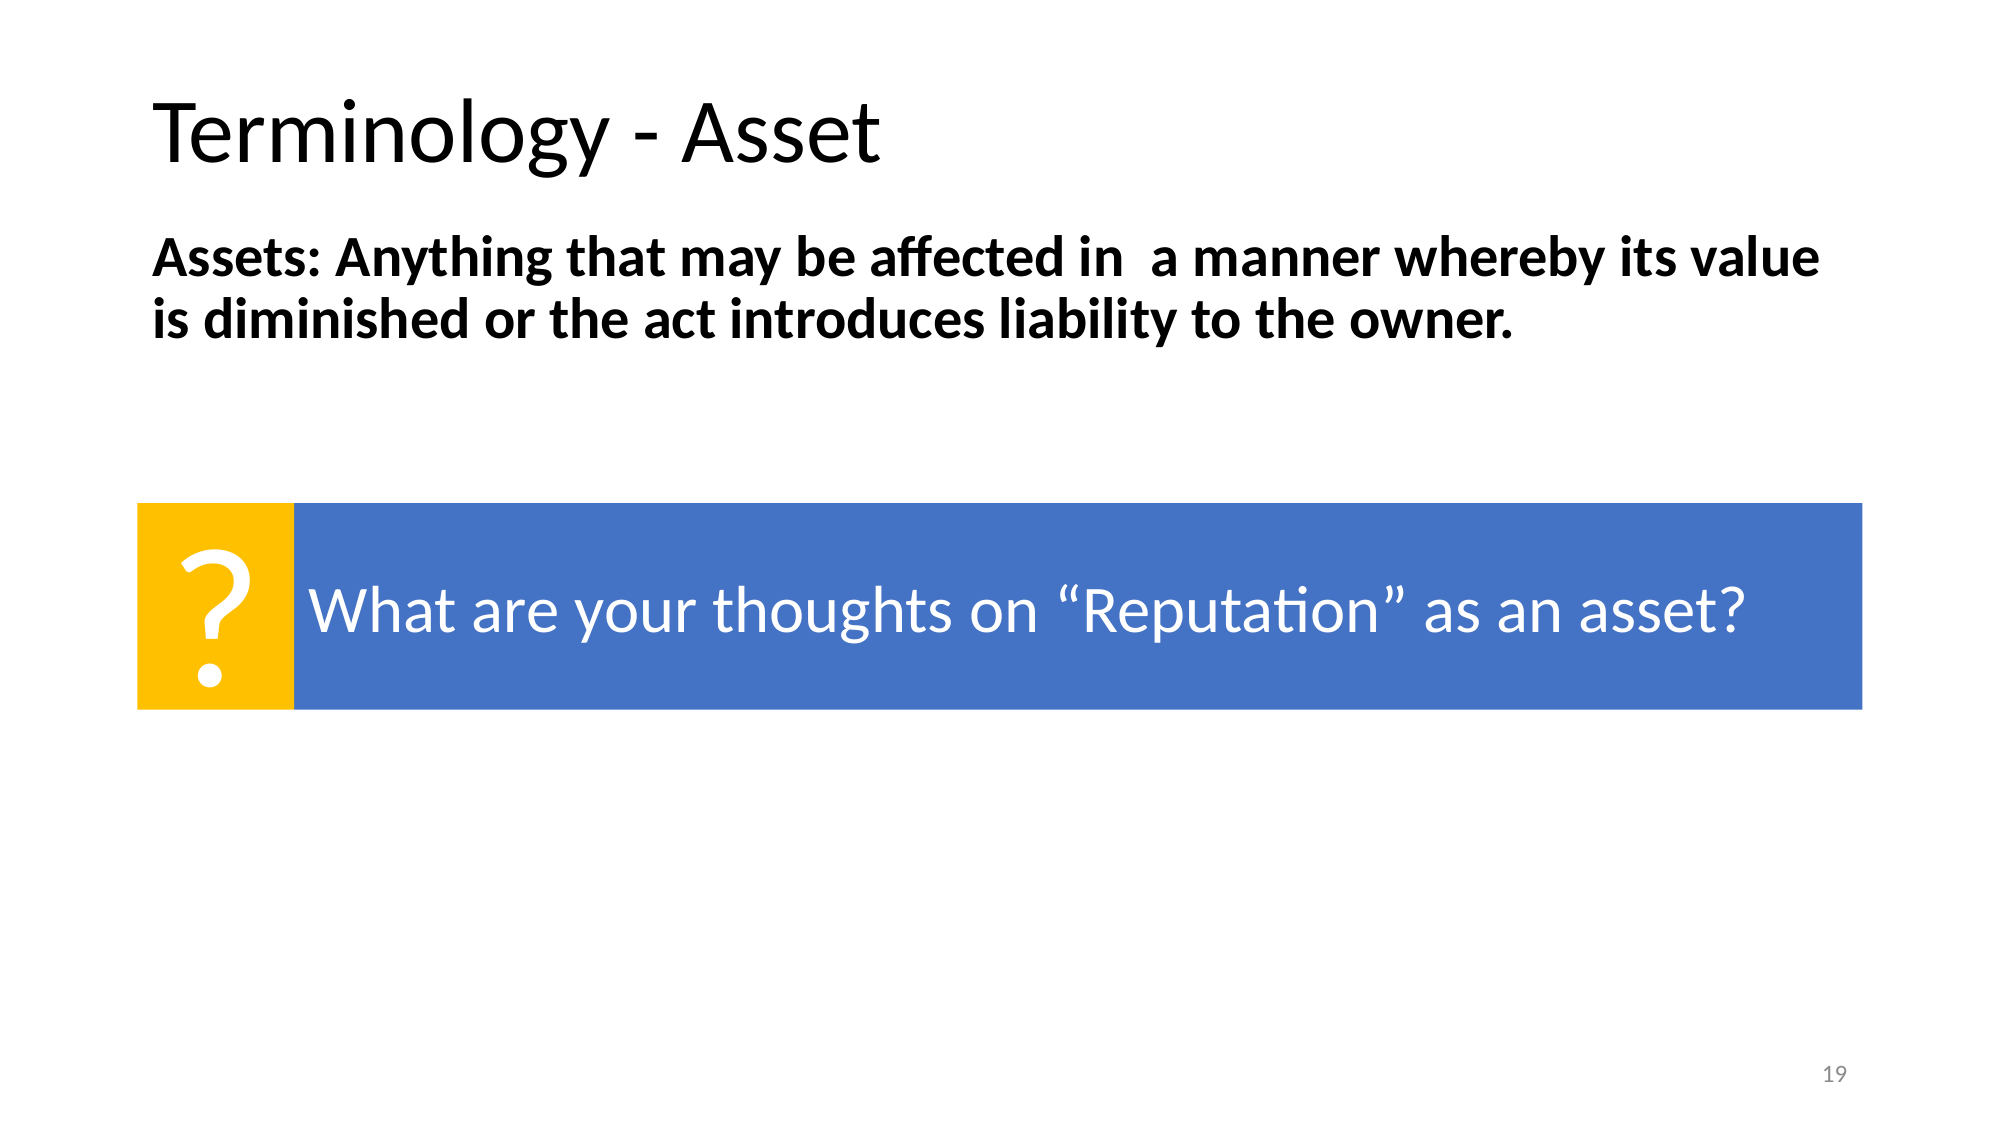

# Terminology - Asset
Assets: Anything that may be affected in  a manner whereby its value is diminished or the act introduces liability to the owner.

What are your thoughts on “Reputation” as an asset?
?
19